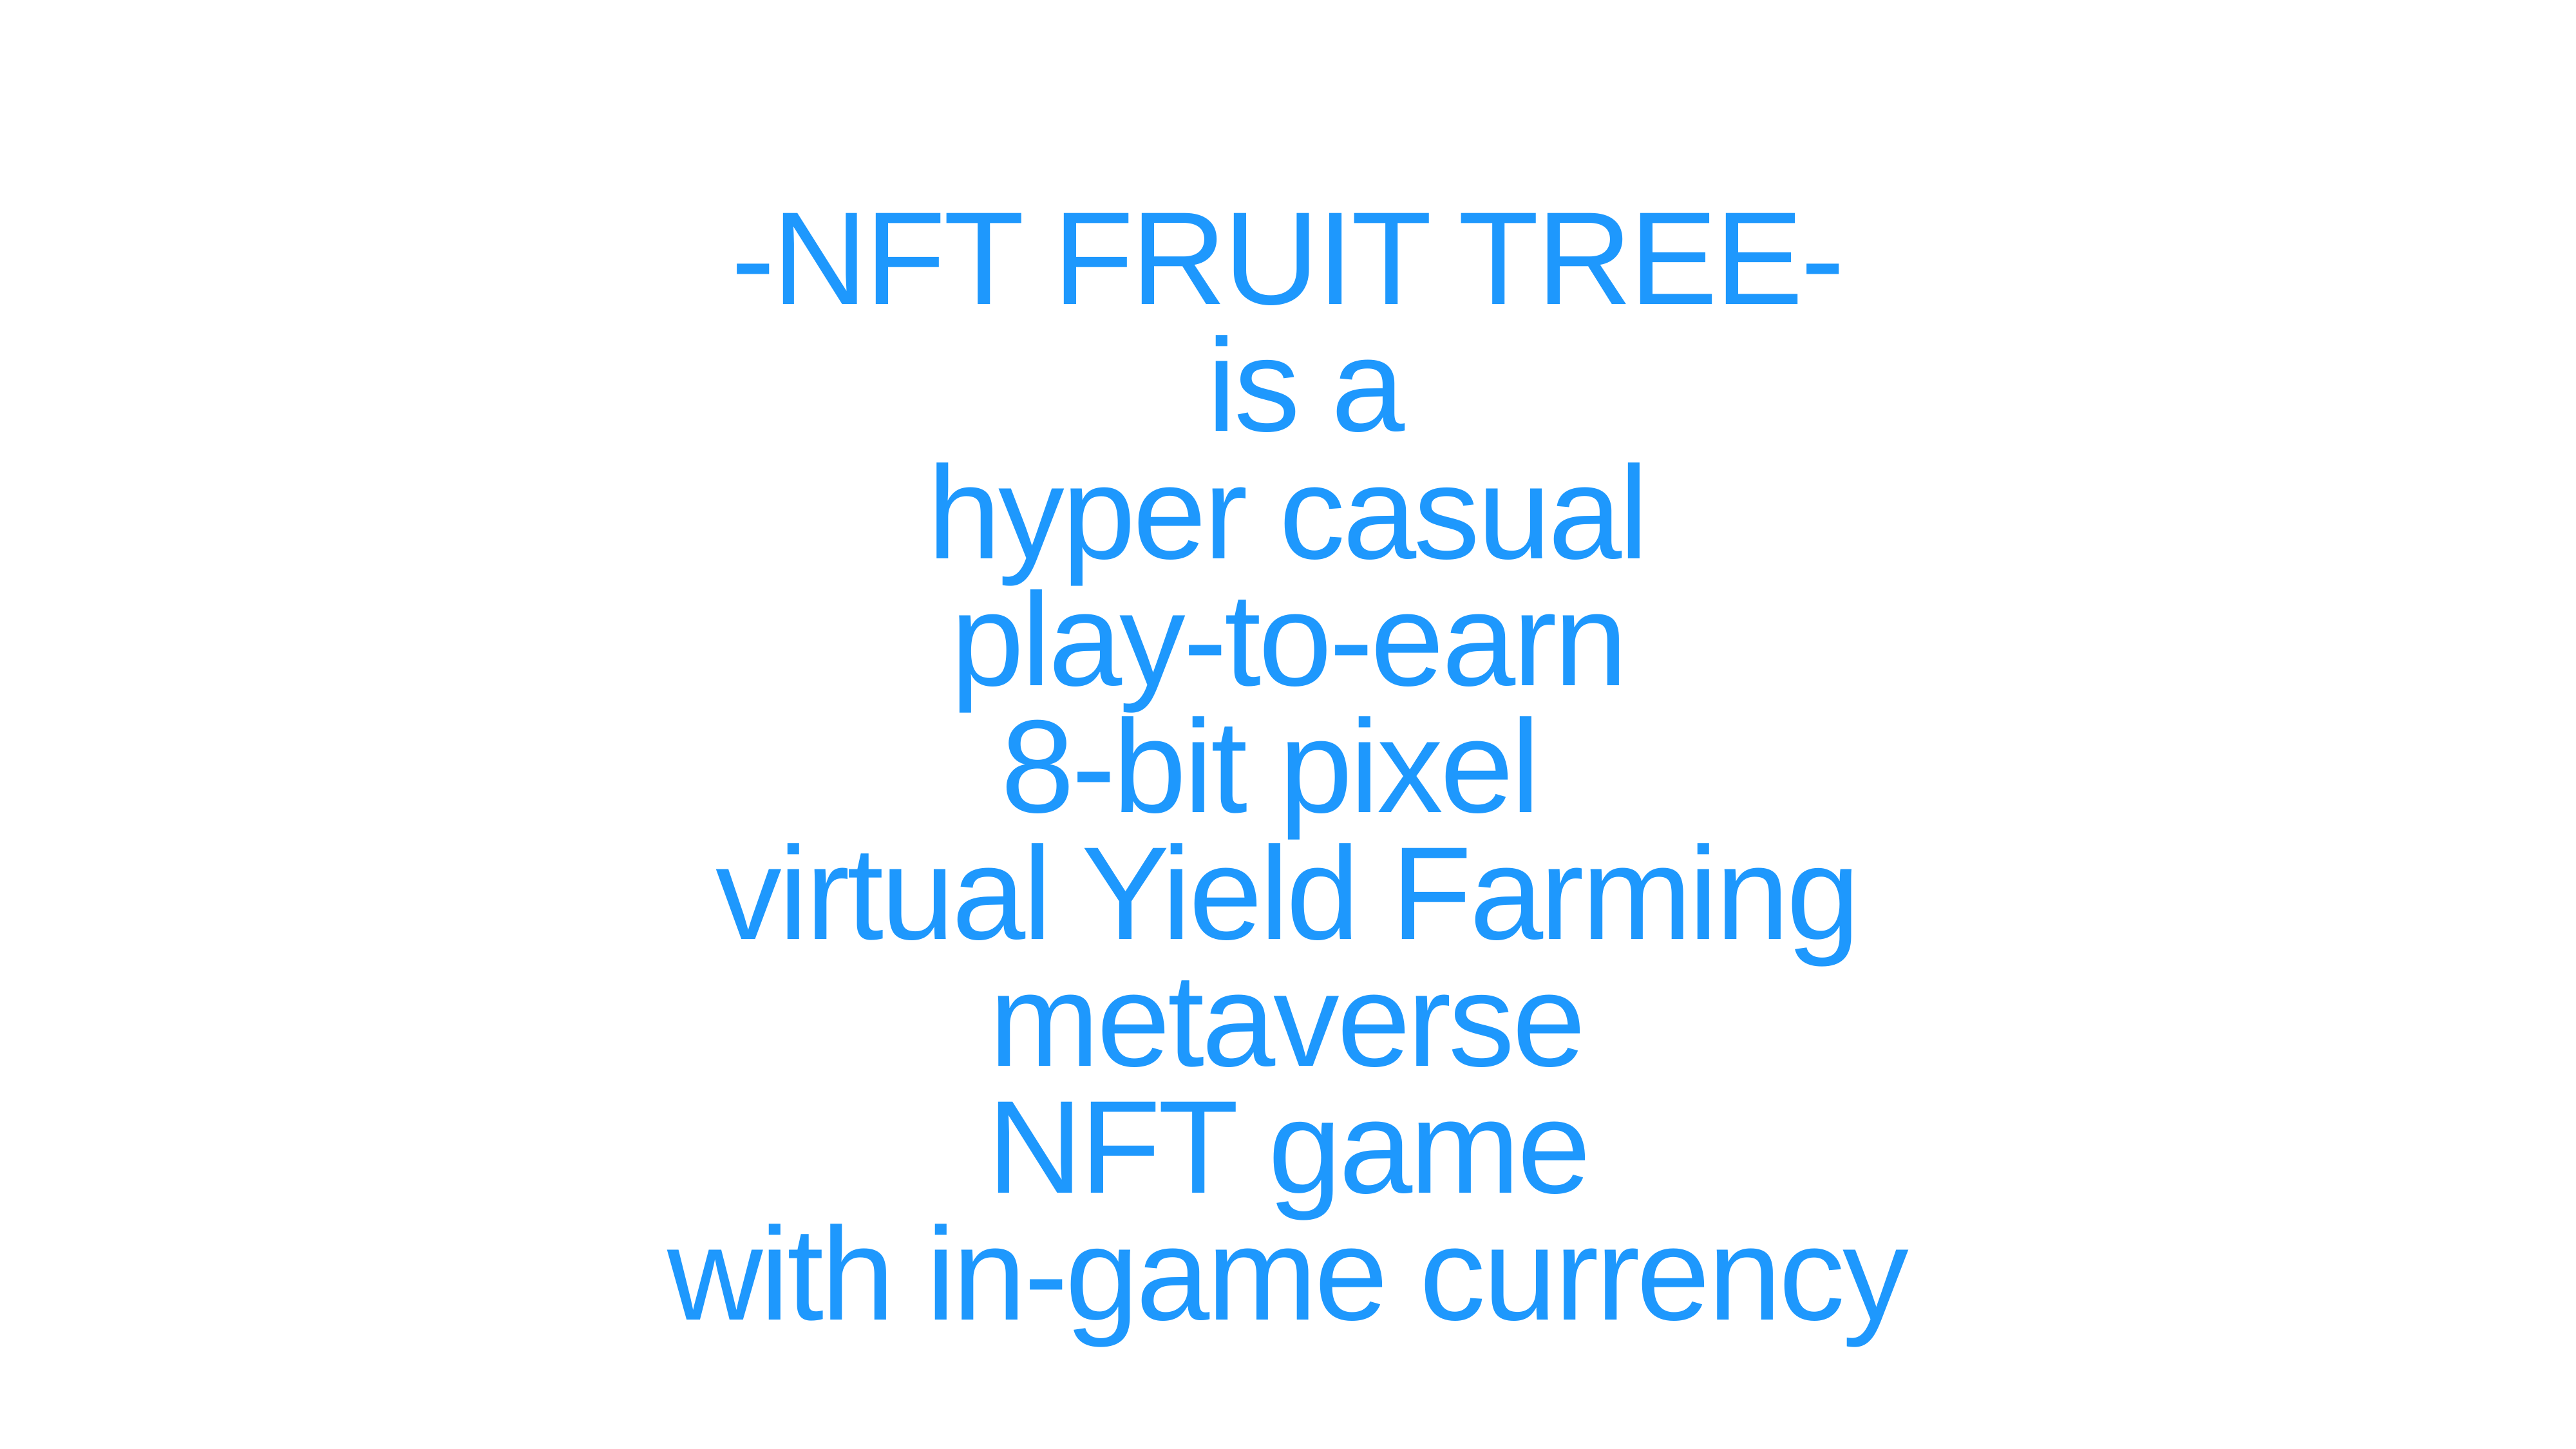

-NFT FRUIT TREE-
 is a
hyper casual
 play-to-earn
8-bit pixel
virtual Yield Farming
metaverse
 NFT game
with in-game currency